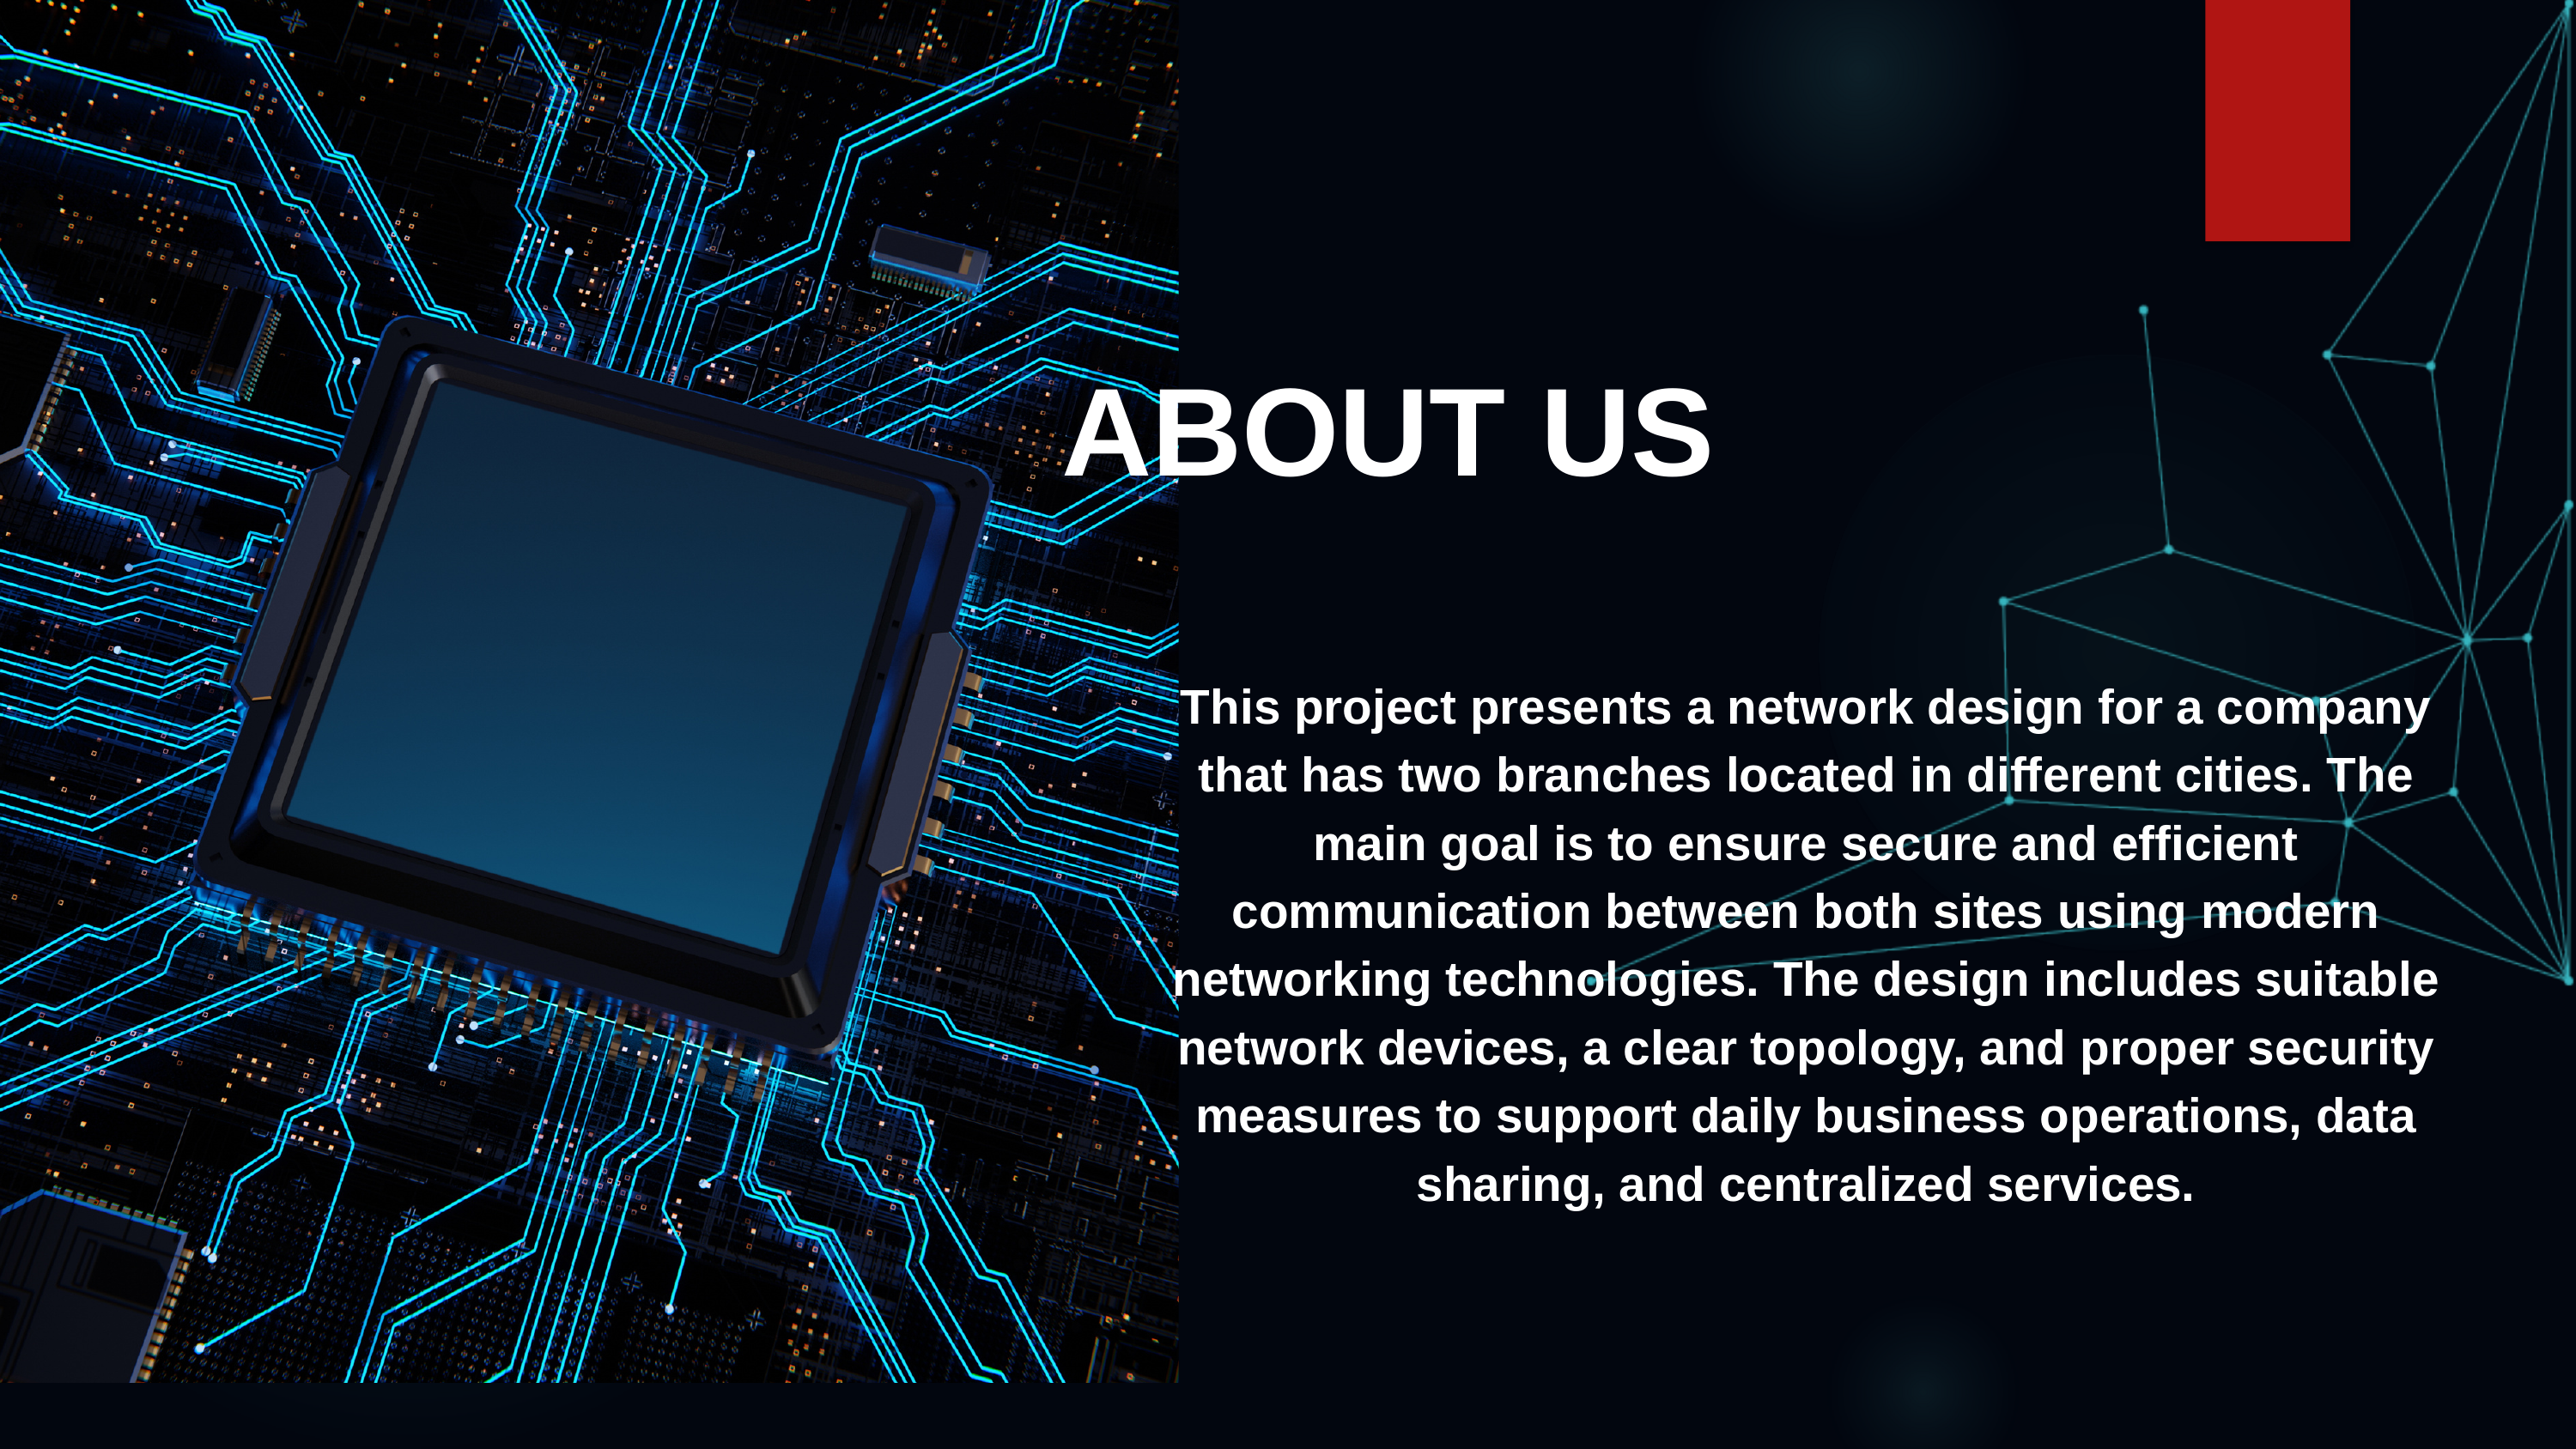

ABOUT US

This project presents a network design for a company that has two branches located in different cities. The main goal is to ensure secure and efficient communication between both sites using modern networking technologies. The design includes suitable network devices, a clear topology, and proper security measures to support daily business operations, data sharing, and centralized services.